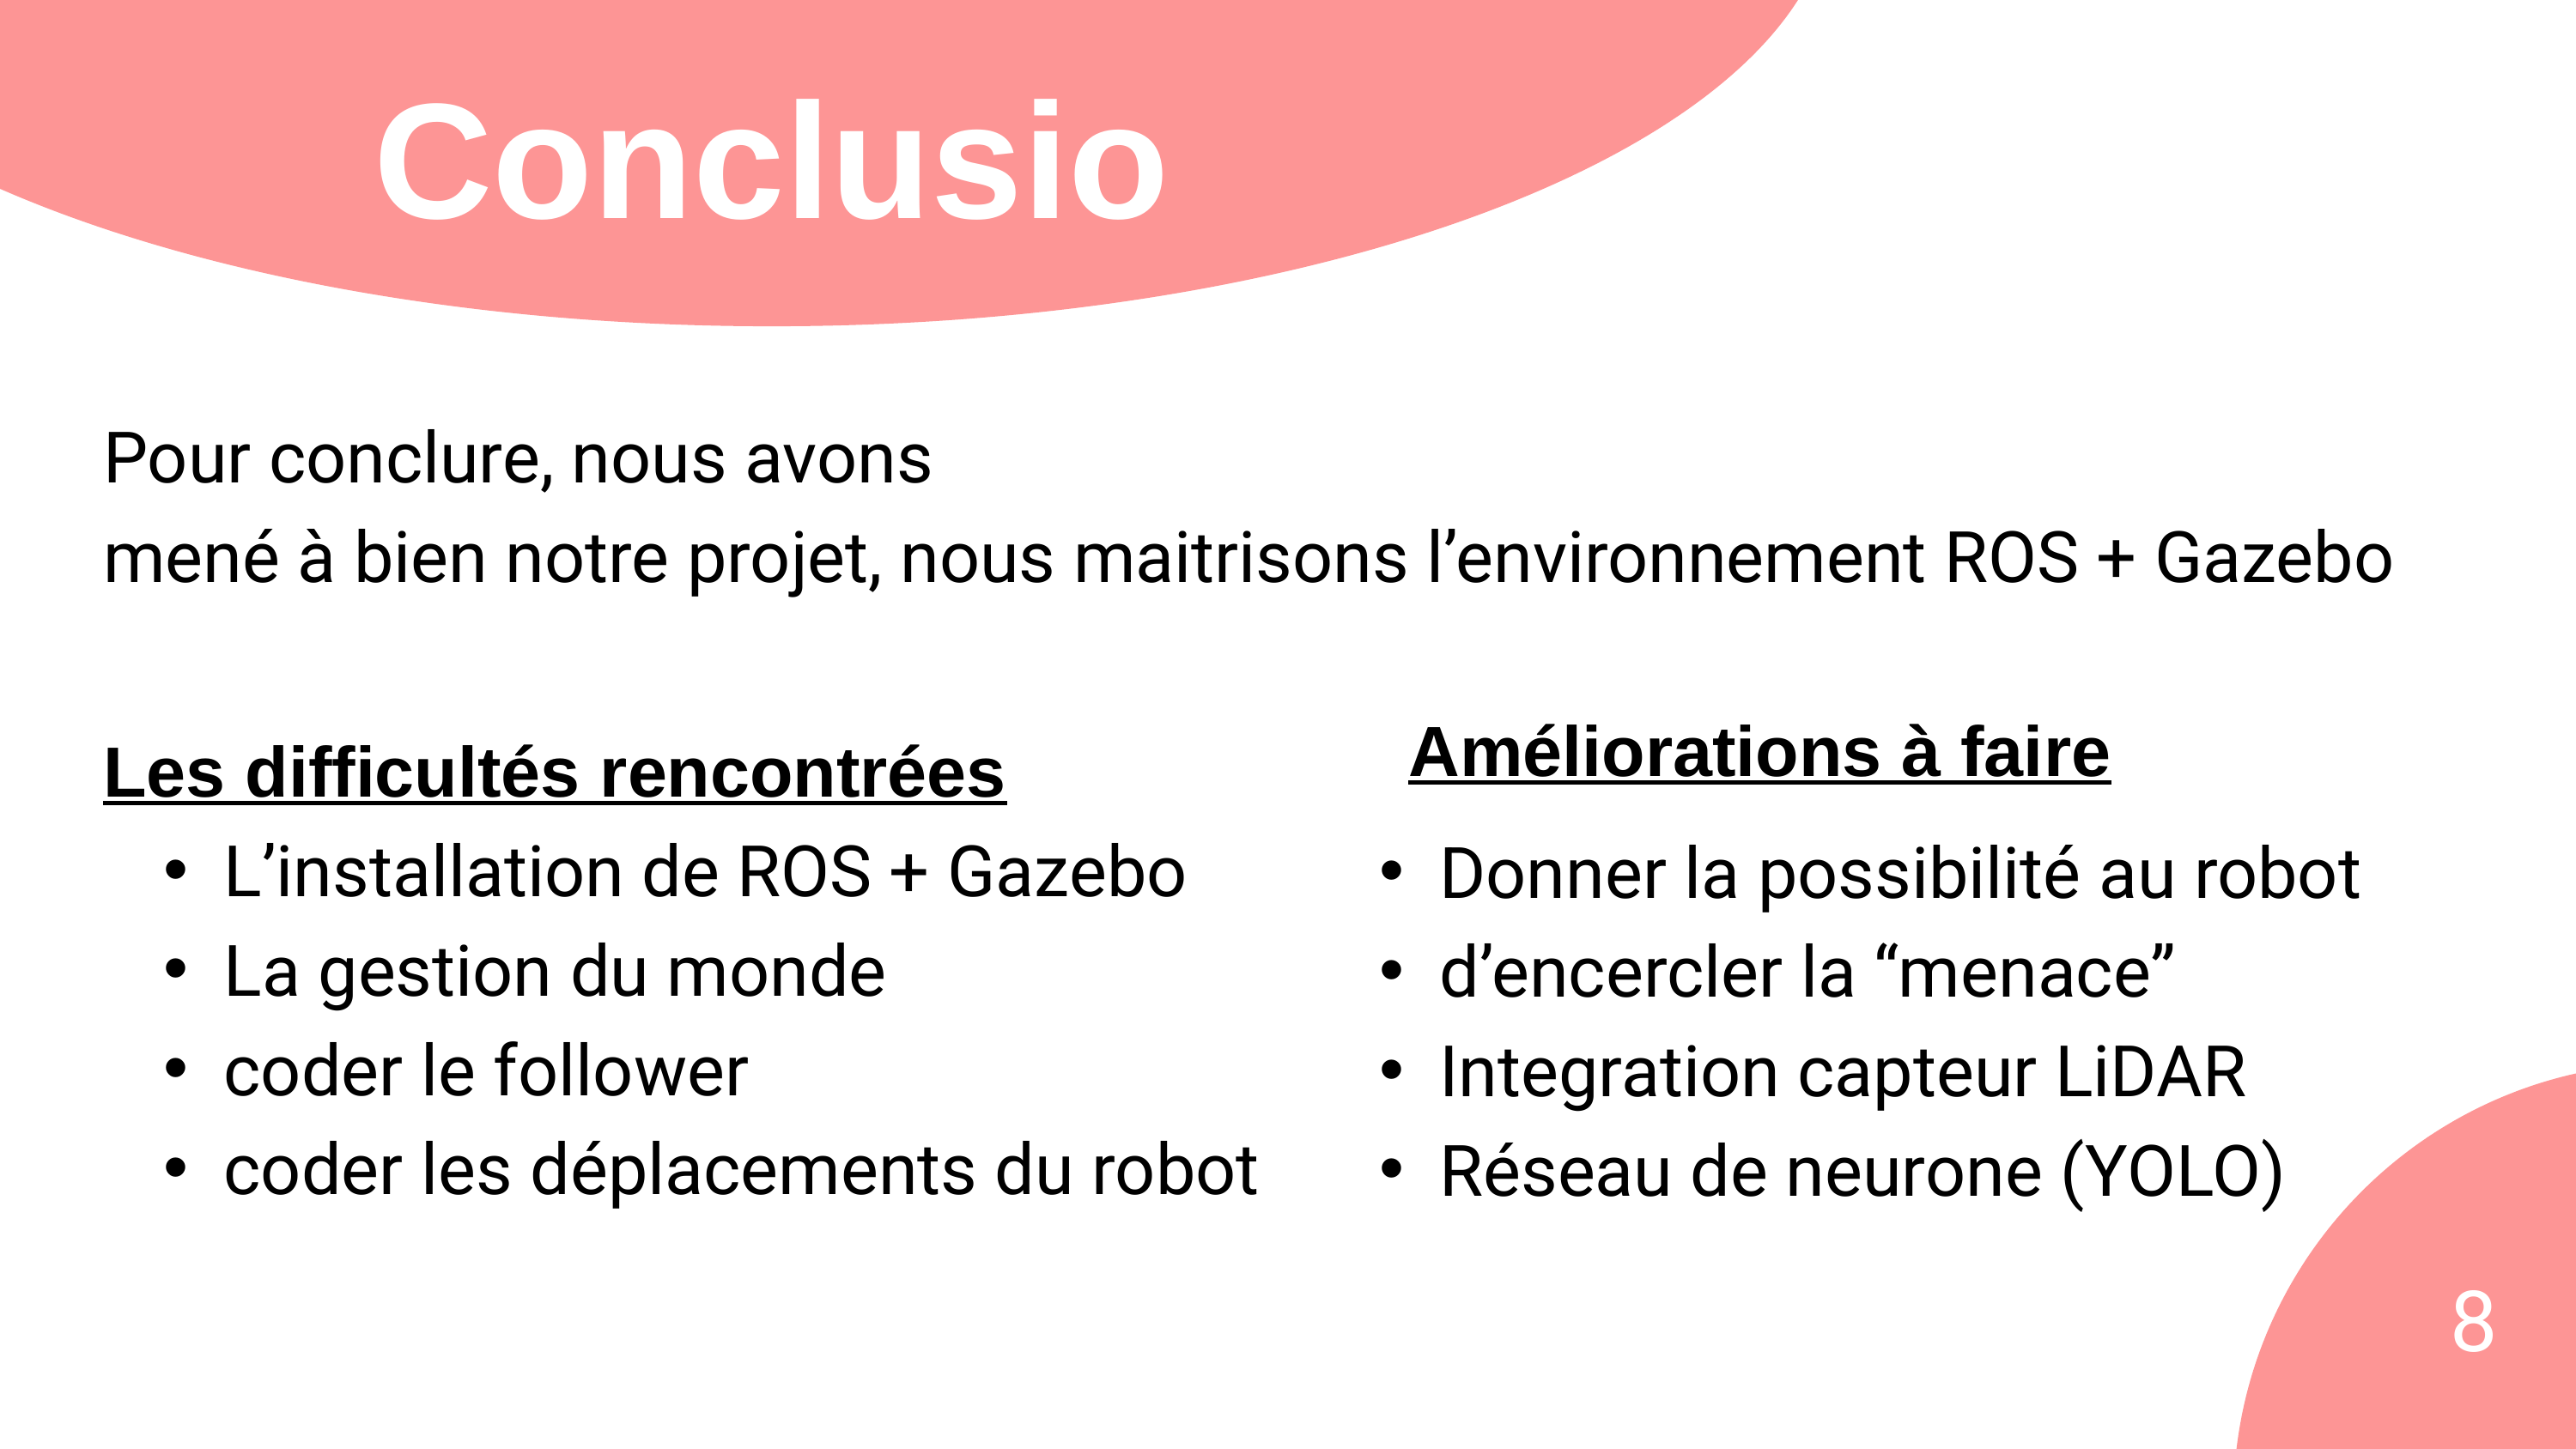

Conclusion
Pour conclure, nous avons
mené à bien notre projet, nous maitrisons l’environnement ROS + Gazebo
Améliorations à faire
Donner la possibilité au robot
d’encercler la “menace”
Integration capteur LiDAR
Réseau de neurone (YOLO)
Les difficultés rencontrées
L’installation de ROS + Gazebo
La gestion du monde
coder le follower
coder les déplacements du robot

8